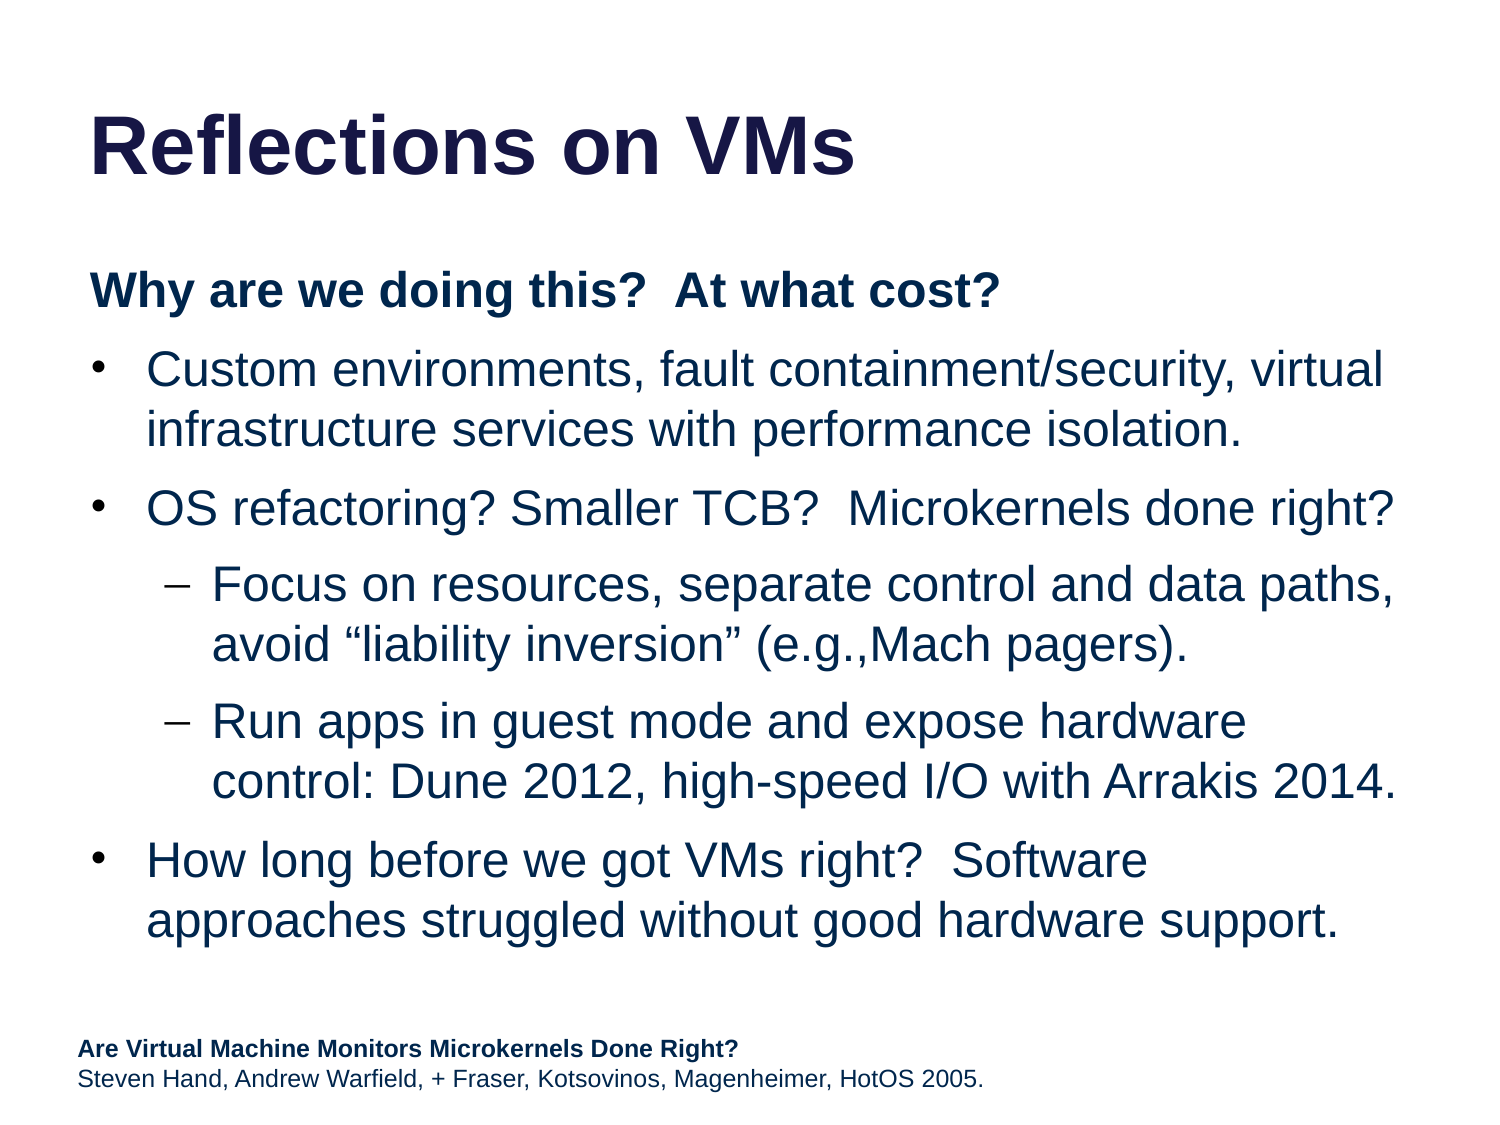

# Reflections on VMs
Why are we doing this?  At what cost?
Custom environments, fault containment/security, virtual infrastructure services with performance isolation.
OS refactoring? Smaller TCB?  Microkernels done right?
Focus on resources, separate control and data paths, avoid “liability inversion” (e.g.,Mach pagers).
Run apps in guest mode and expose hardware control: Dune 2012, high-speed I/O with Arrakis 2014.
How long before we got VMs right?  Software approaches struggled without good hardware support.

Are Virtual Machine Monitors Microkernels Done Right?
Steven Hand, Andrew Warfield, + Fraser, Kotsovinos, Magenheimer, HotOS 2005.